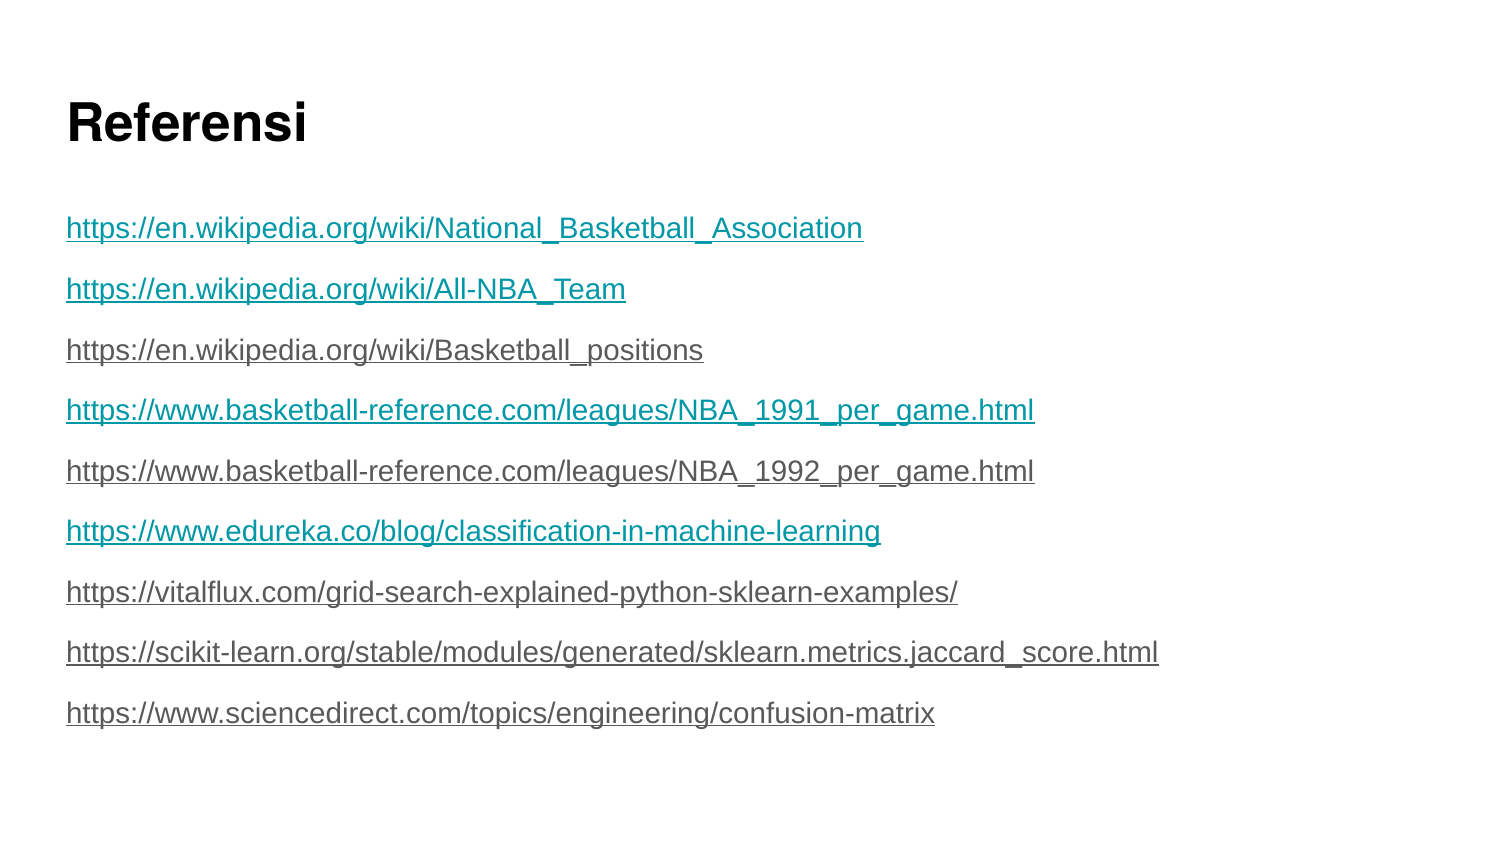

# Referensi
https://en.wikipedia.org/wiki/National_Basketball_Association
https://en.wikipedia.org/wiki/All-NBA_Team
https://en.wikipedia.org/wiki/Basketball_positions
https://www.basketball-reference.com/leagues/NBA_1991_per_game.html
https://www.basketball-reference.com/leagues/NBA_1992_per_game.html
https://www.edureka.co/blog/classification-in-machine-learning
https://vitalflux.com/grid-search-explained-python-sklearn-examples/
https://scikit-learn.org/stable/modules/generated/sklearn.metrics.jaccard_score.html
https://www.sciencedirect.com/topics/engineering/confusion-matrix